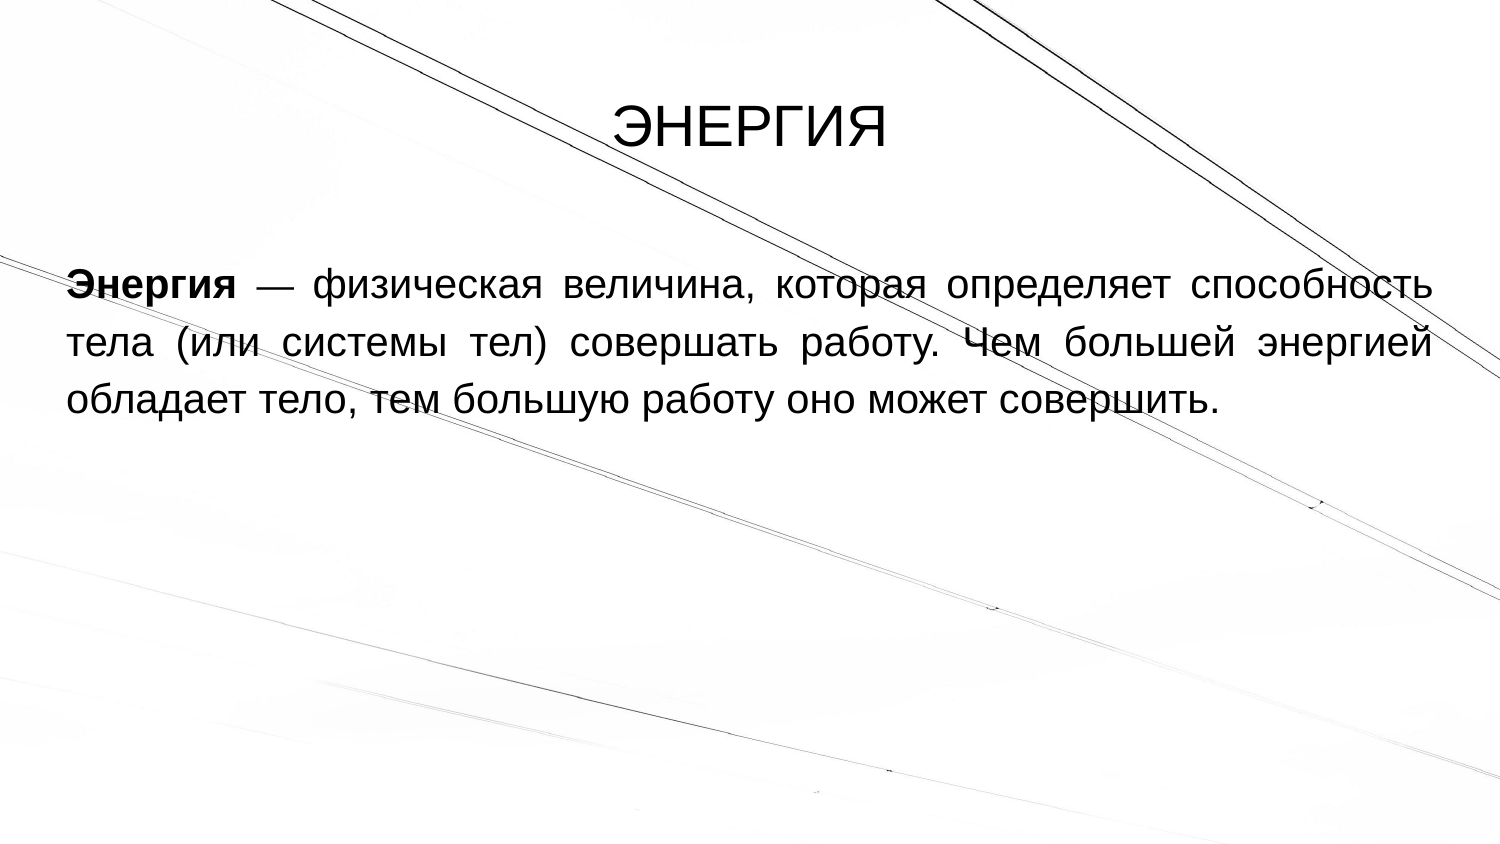

# ЭНЕРГИЯ
Энергия — физическая величина, которая определяет способность тела (или системы тел) совершать работу. Чем большей энергией обладает тело, тем большую работу оно может совершить.